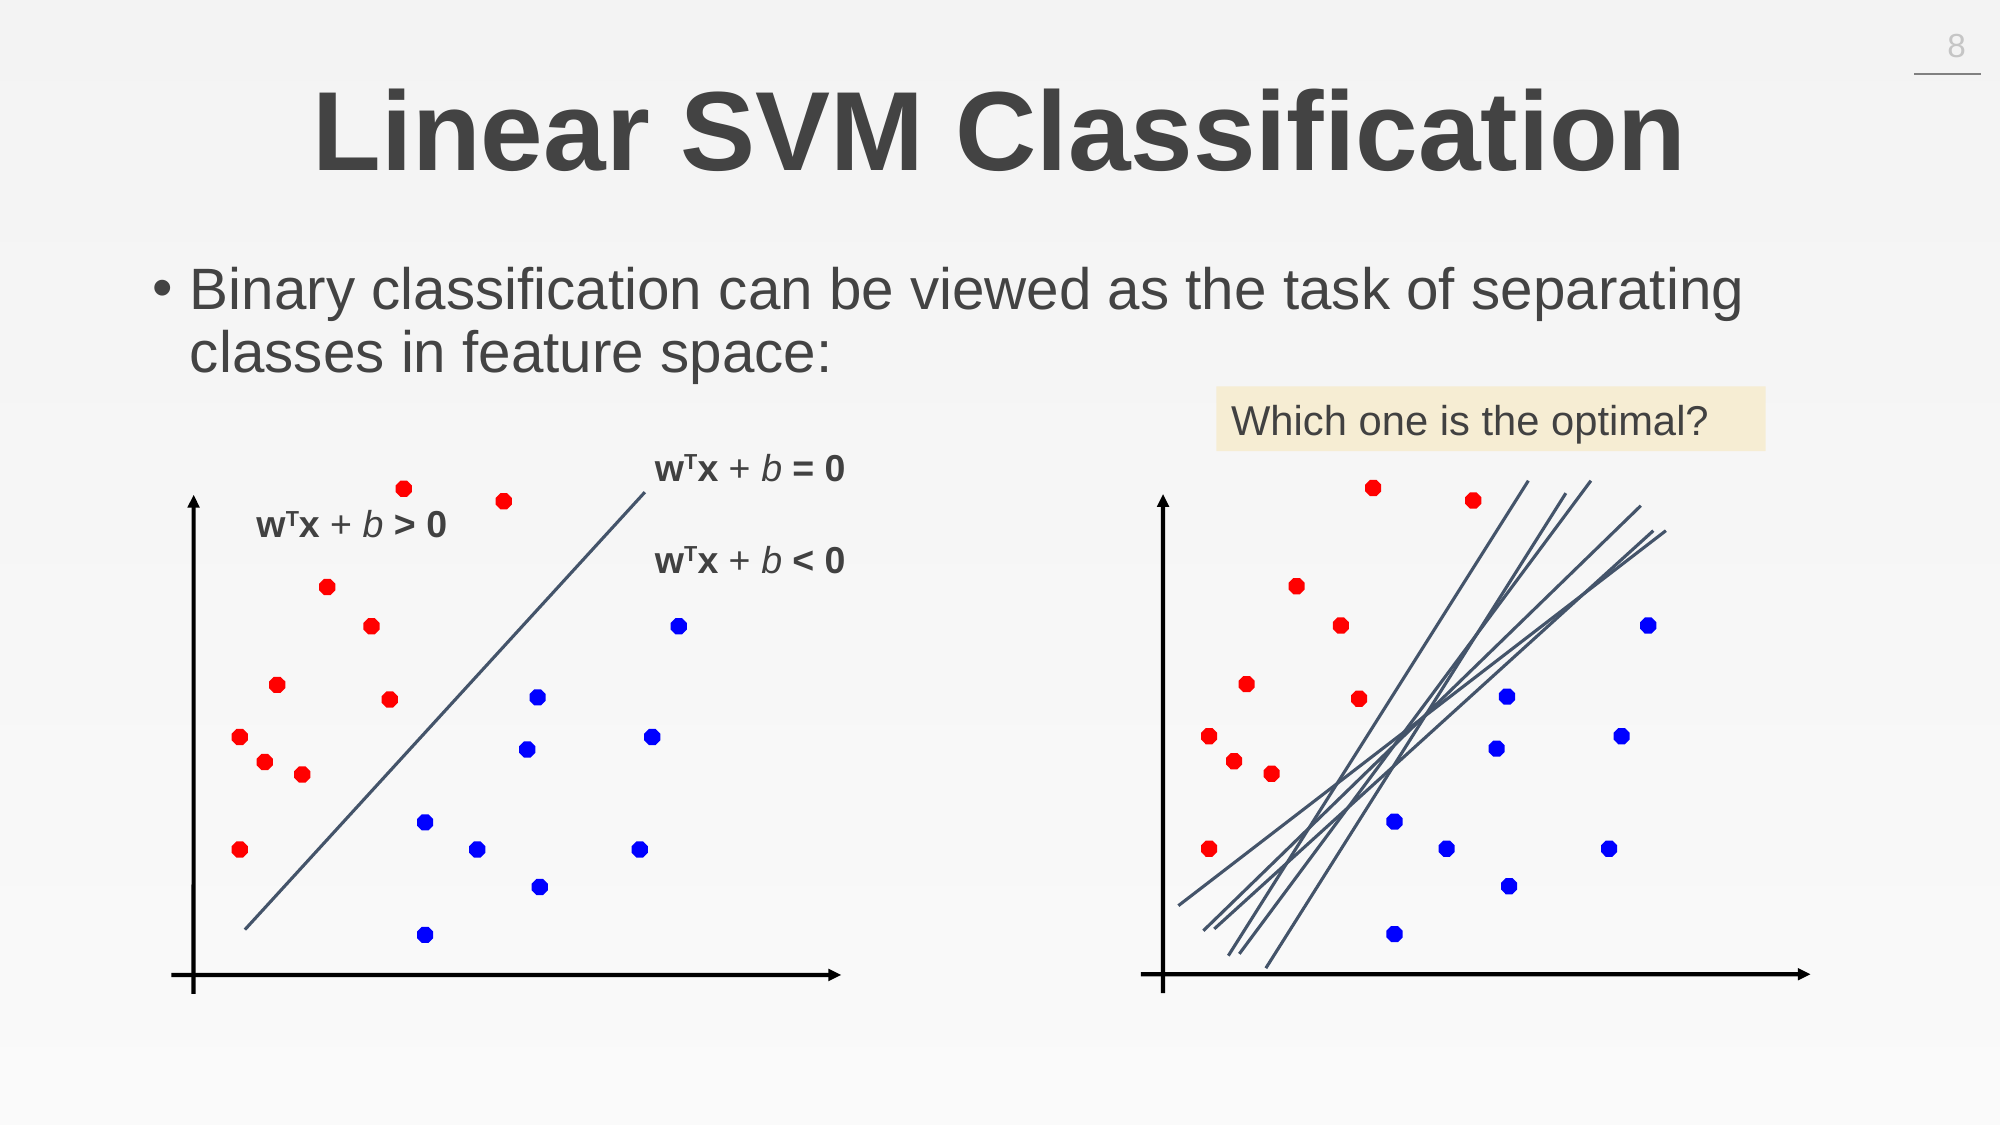

8
# Linear SVM Classification
Binary classification can be viewed as the task of separating classes in feature space:

Which one is the optimal?
wTx + b = 0

wTx + b > 0
wTx + b < 0